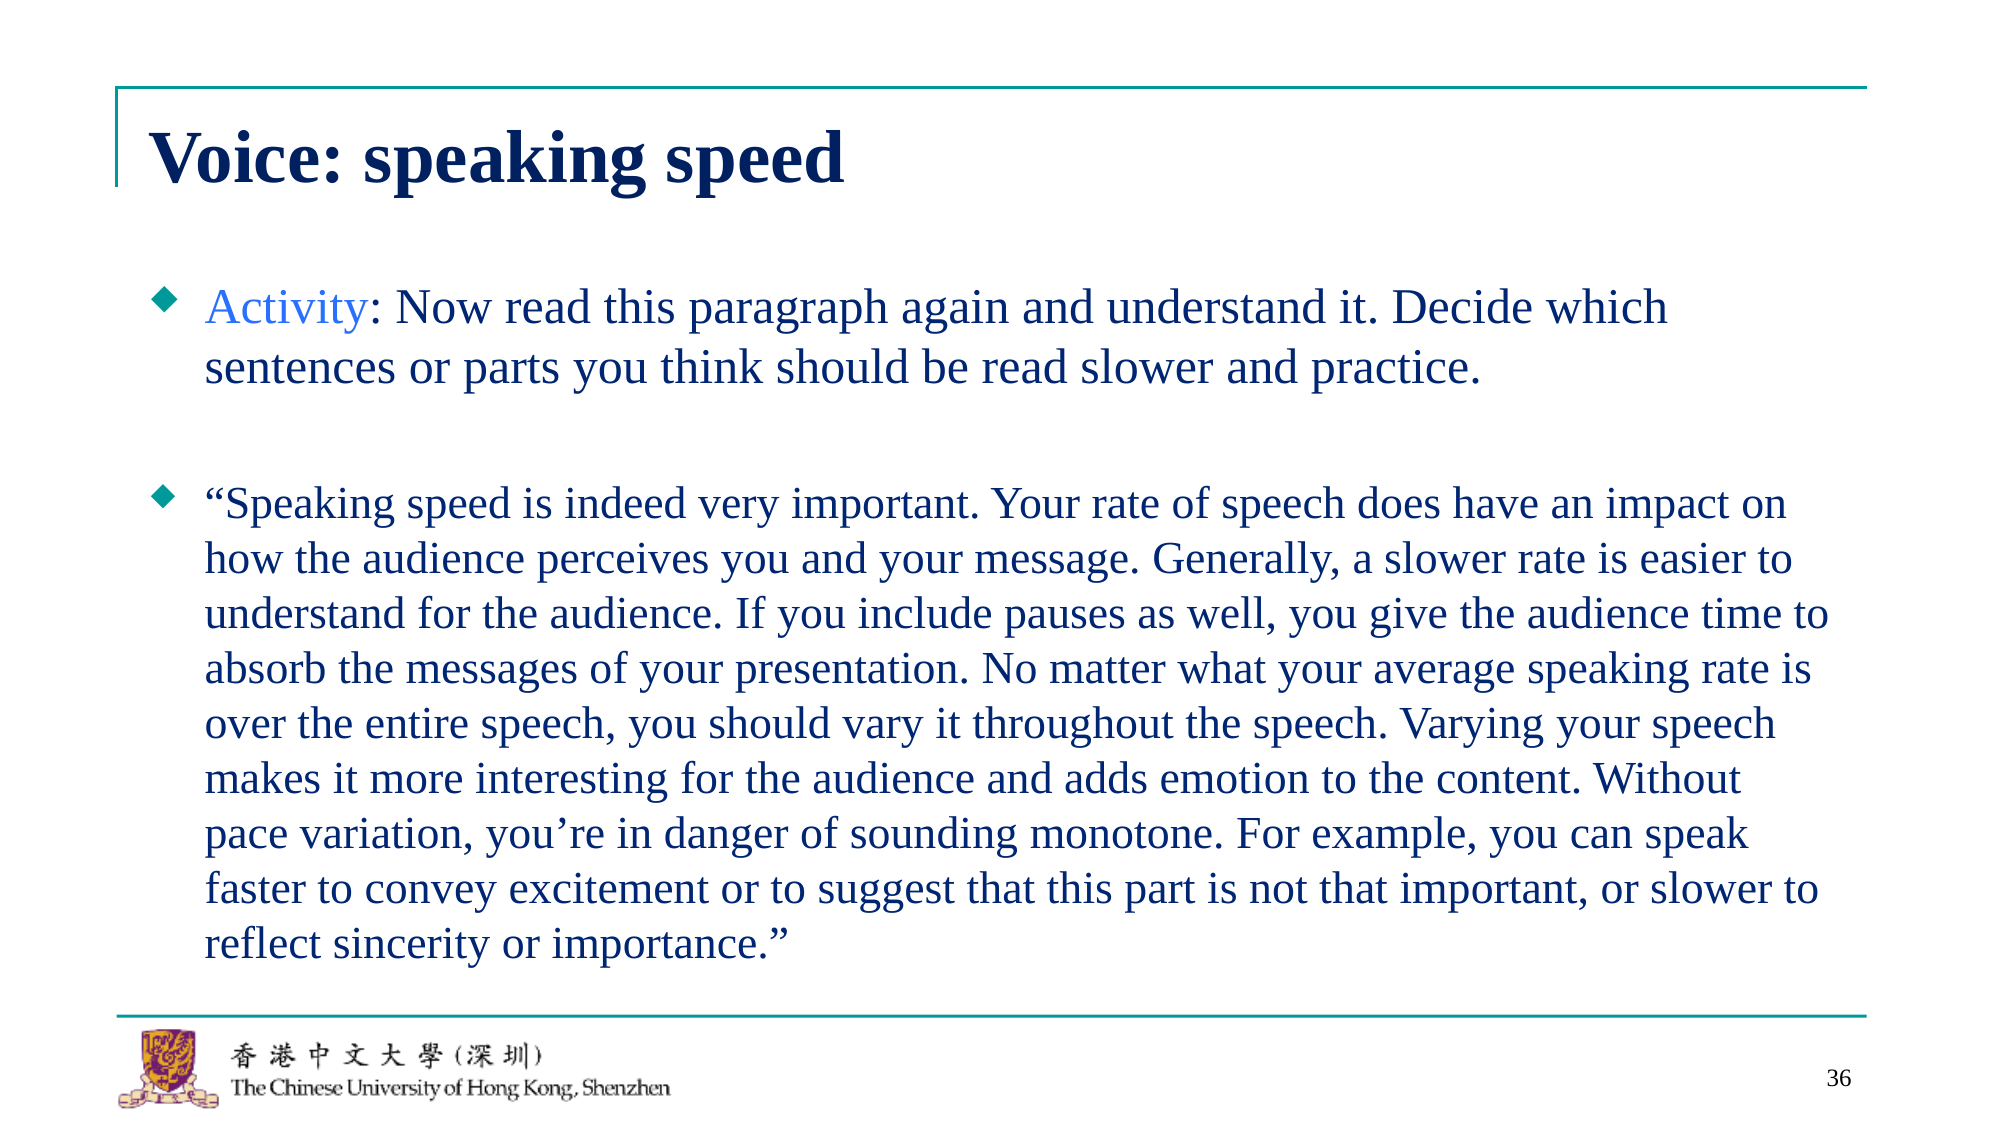

# Voice: speaking speed
Activity: Now read this paragraph again and understand it. Decide which sentences or parts you think should be read slower and practice.

“Speaking speed is indeed very important. Your rate of speech does have an impact on how the audience perceives you and your message. Generally, a slower rate is easier to understand for the audience. If you include pauses as well, you give the audience time to absorb the messages of your presentation. No matter what your average speaking rate is over the entire speech, you should vary it throughout the speech. Varying your speech makes it more interesting for the audience and adds emotion to the content. Without pace variation, you’re in danger of sounding monotone. For example, you can speak faster to convey excitement or to suggest that this part is not that important, or slower to reflect sincerity or importance.”

36